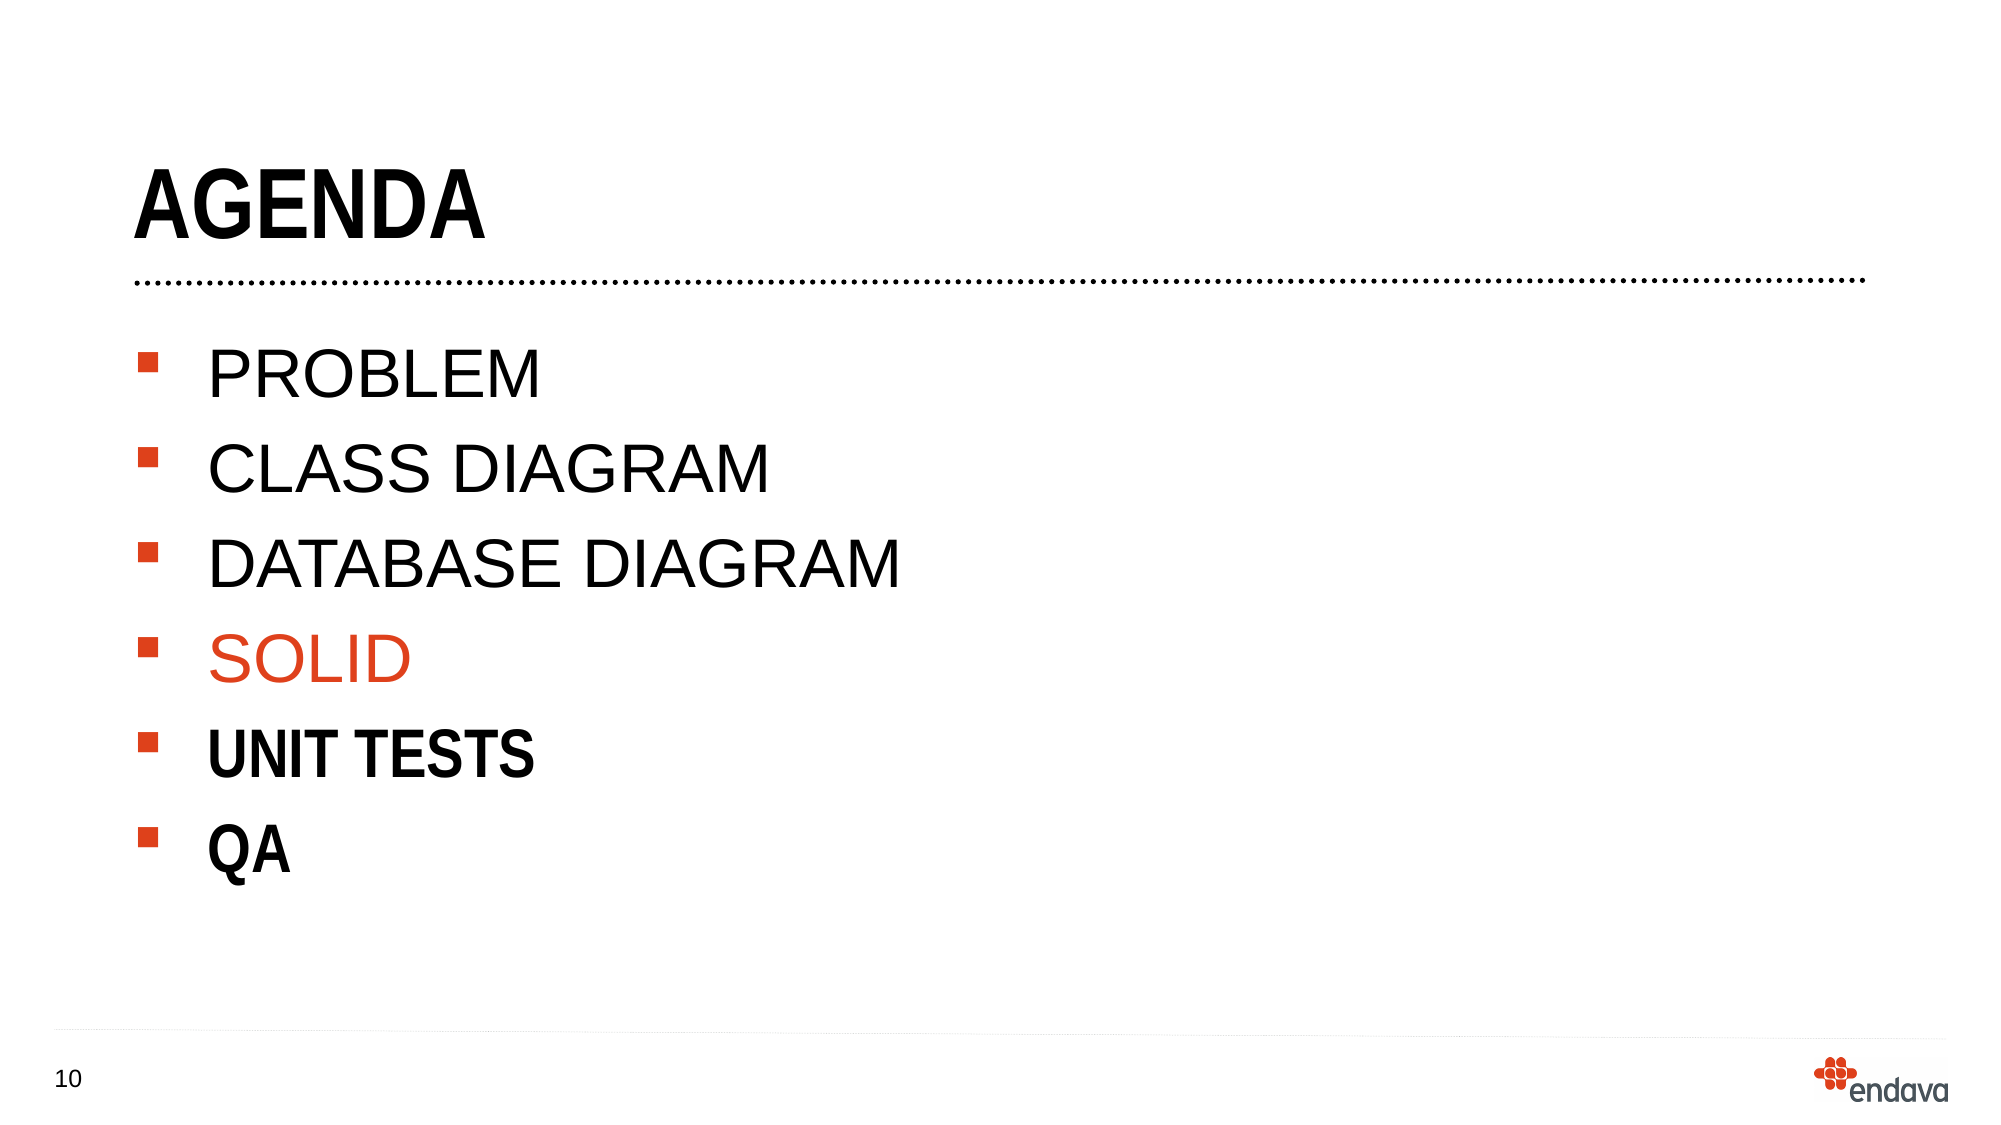

# agenda
Problem
Class diagram
Database diagram
SOLID
Unit Tests
QA